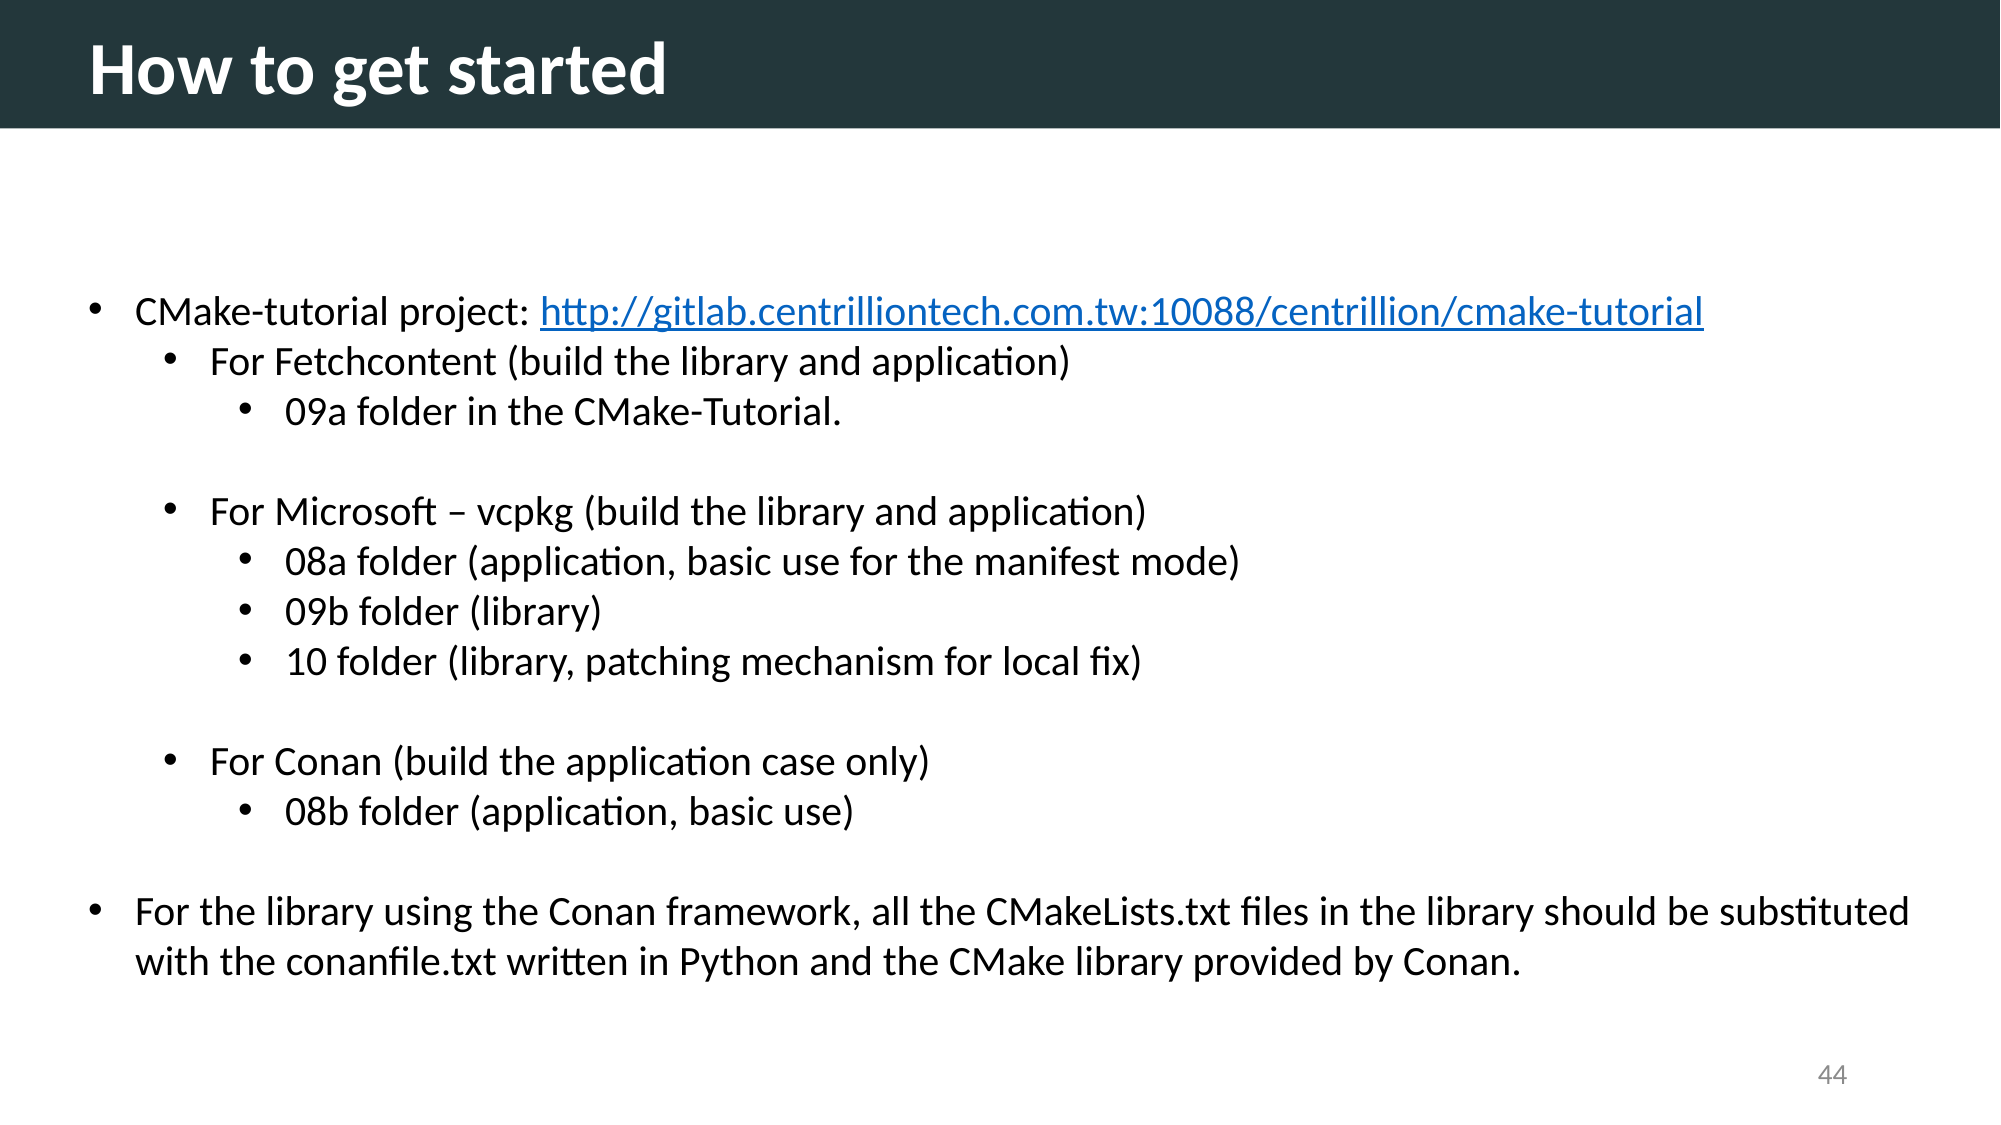

How to get started
CMake-tutorial project: http://gitlab.centrilliontech.com.tw:10088/centrillion/cmake-tutorial
For Fetchcontent (build the library and application)
09a folder in the CMake-Tutorial.

For Microsoft – vcpkg (build the library and application)
08a folder (application, basic use for the manifest mode)
09b folder (library)
10 folder (library, patching mechanism for local fix)

For Conan (build the application case only)
08b folder (application, basic use)

For the library using the Conan framework, all the CMakeLists.txt files in the library should be substituted with the conanfile.txt written in Python and the CMake library provided by Conan.
44